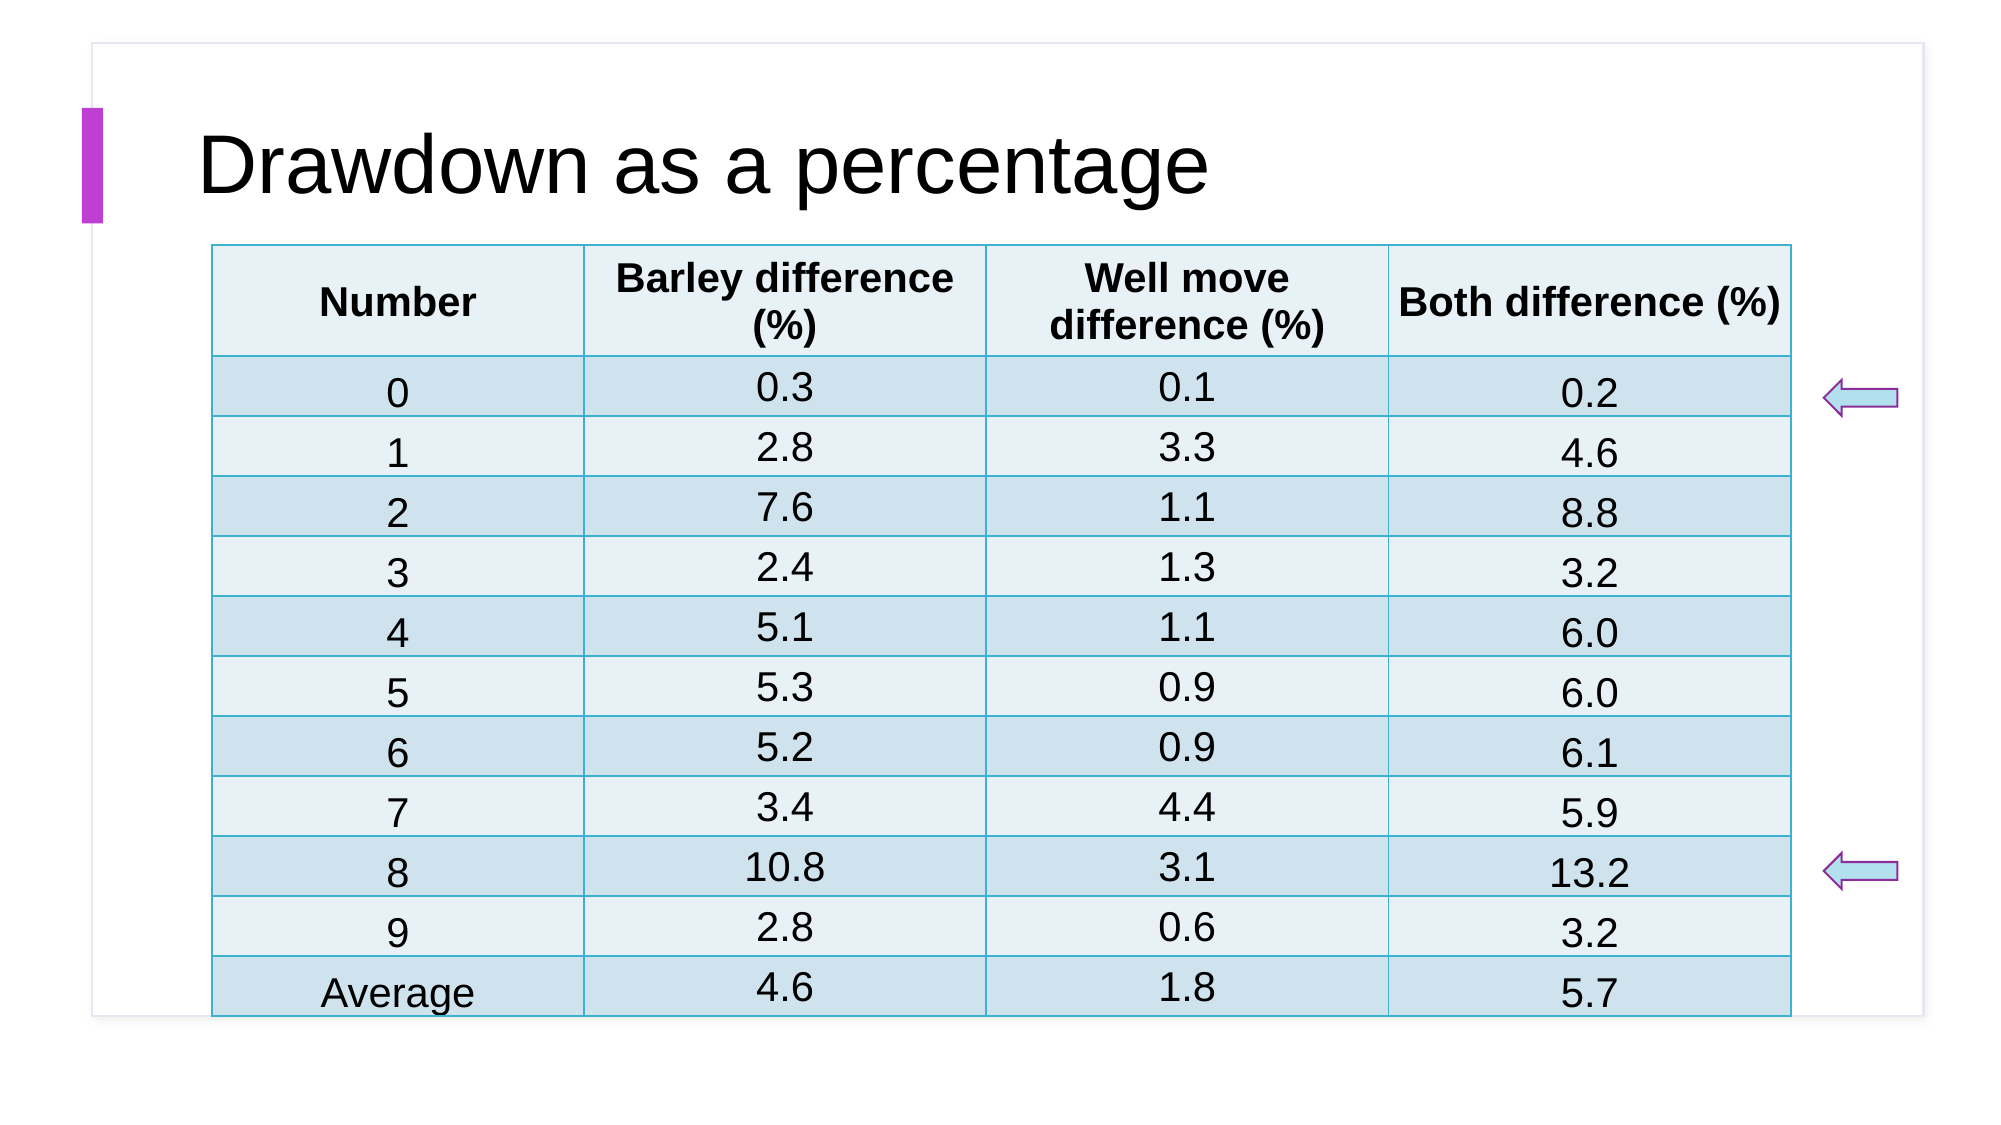

# Drawdown as a percentage

| Number | Barley difference (%) | Well move difference (%) | Both difference (%) |
| --- | --- | --- | --- |
| 0 | 0.3 | 0.1 | 0.2 |
| 1 | 2.8 | 3.3 | 4.6 |
| 2 | 7.6 | 1.1 | 8.8 |
| 3 | 2.4 | 1.3 | 3.2 |
| 4 | 5.1 | 1.1 | 6.0 |
| 5 | 5.3 | 0.9 | 6.0 |
| 6 | 5.2 | 0.9 | 6.1 |
| 7 | 3.4 | 4.4 | 5.9 |
| 8 | 10.8 | 3.1 | 13.2 |
| 9 | 2.8 | 0.6 | 3.2 |
| Average | 4.6 | 1.8 | 5.7 |